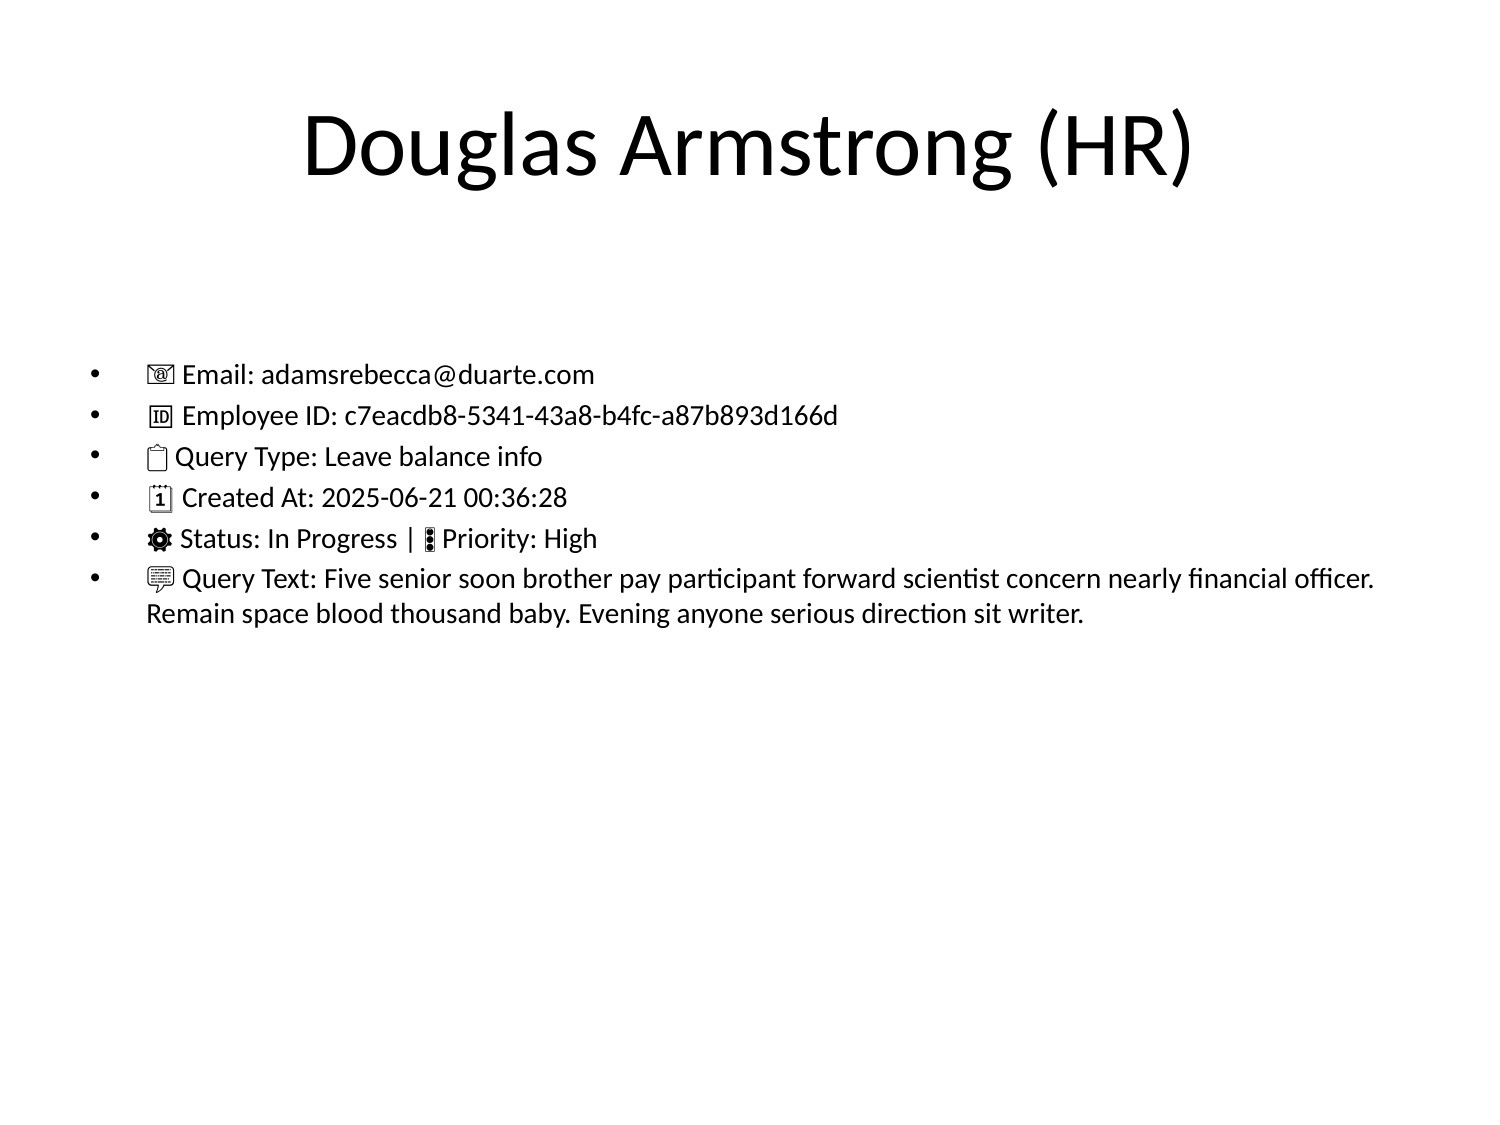

# Douglas Armstrong (HR)

📧 Email: adamsrebecca@duarte.com
🆔 Employee ID: c7eacdb8-5341-43a8-b4fc-a87b893d166d
📋 Query Type: Leave balance info
🗓 Created At: 2025-06-21 00:36:28
⚙ Status: In Progress | 🚦 Priority: High
💬 Query Text: Five senior soon brother pay participant forward scientist concern nearly financial officer. Remain space blood thousand baby. Evening anyone serious direction sit writer.